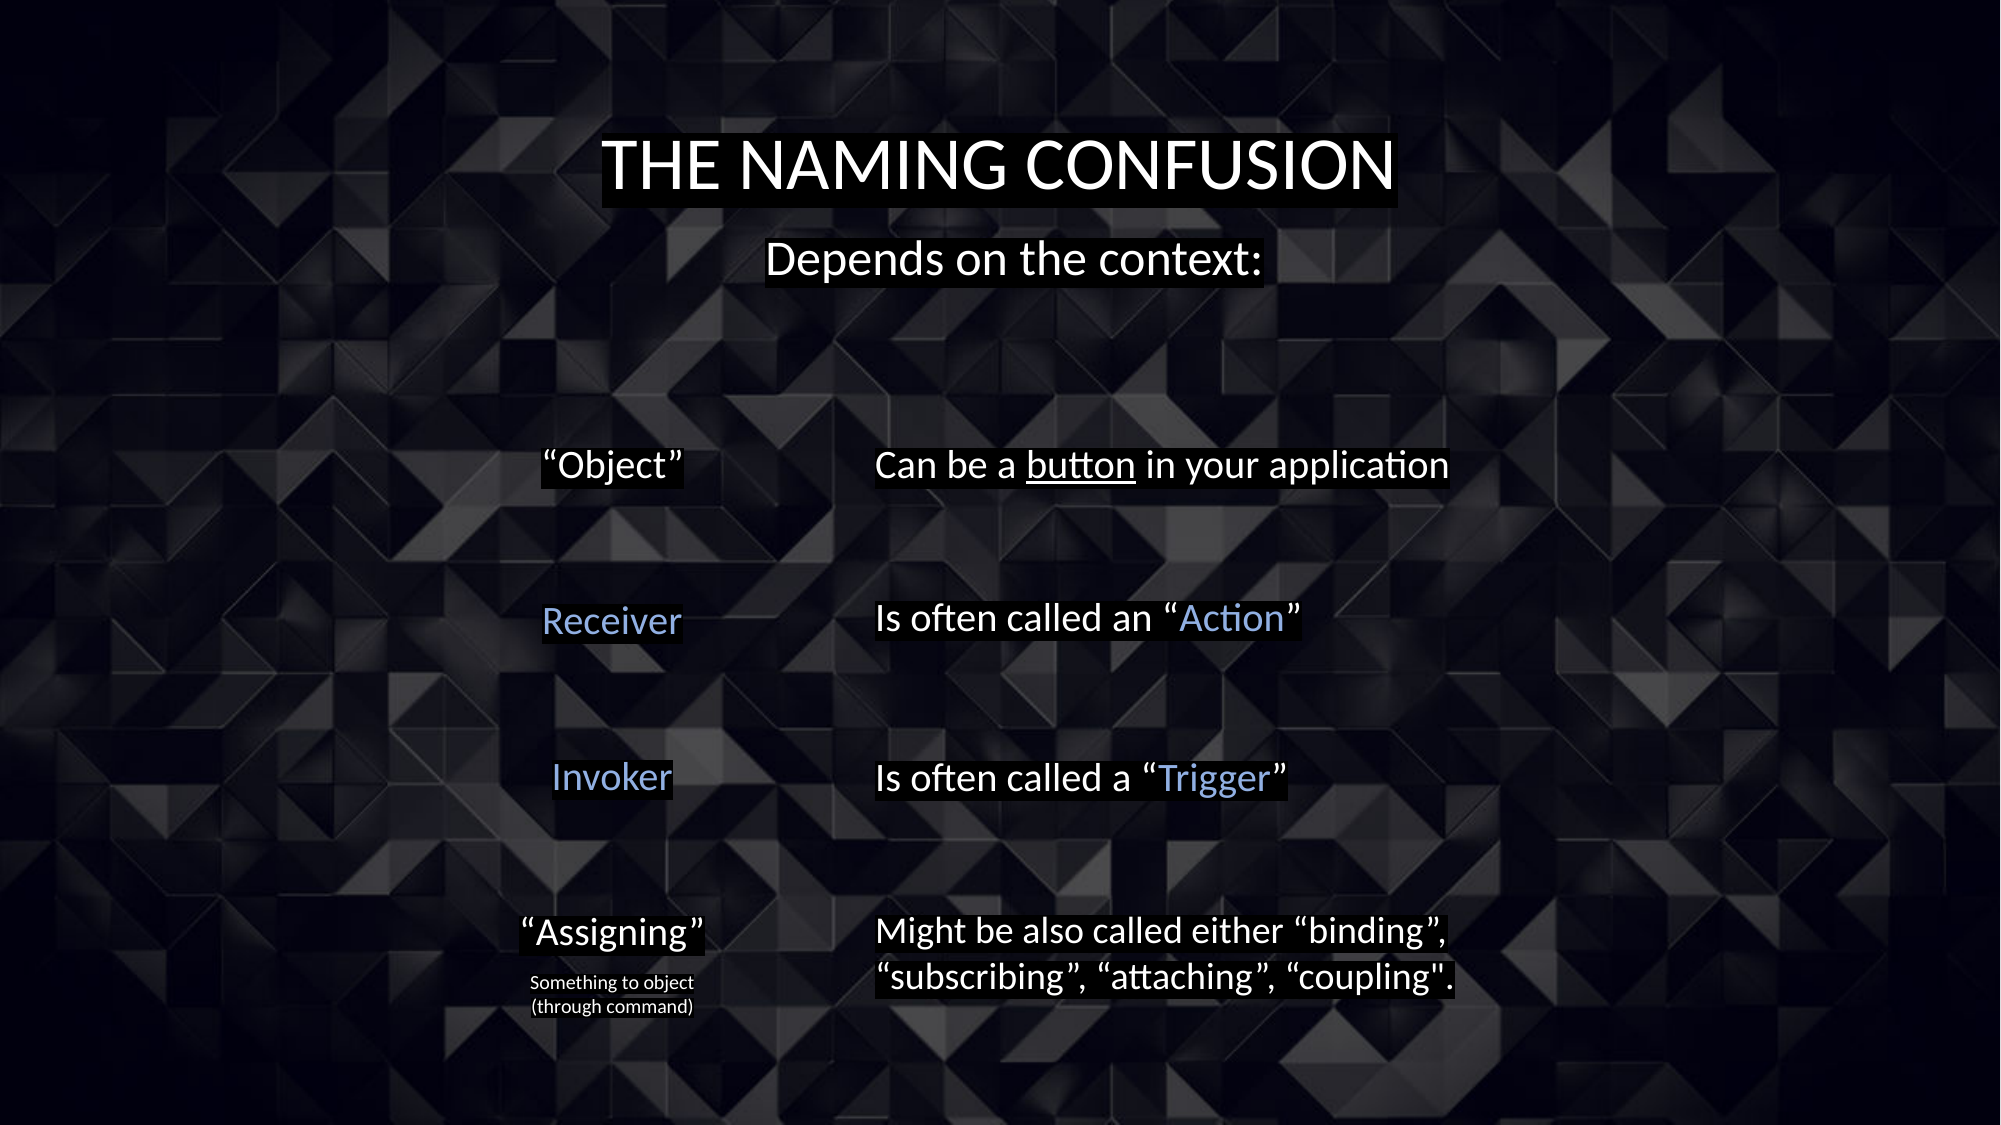

# The naming confusion
Depends on the context:
“Object”
Can be a button in your application
Is often called an “Action”
Receiver
Invoker
Is often called a “Trigger”
Might be also called either “binding”,
“subscribing”, “attaching”, “coupling".
“Assigning”
Something to object
(through command)